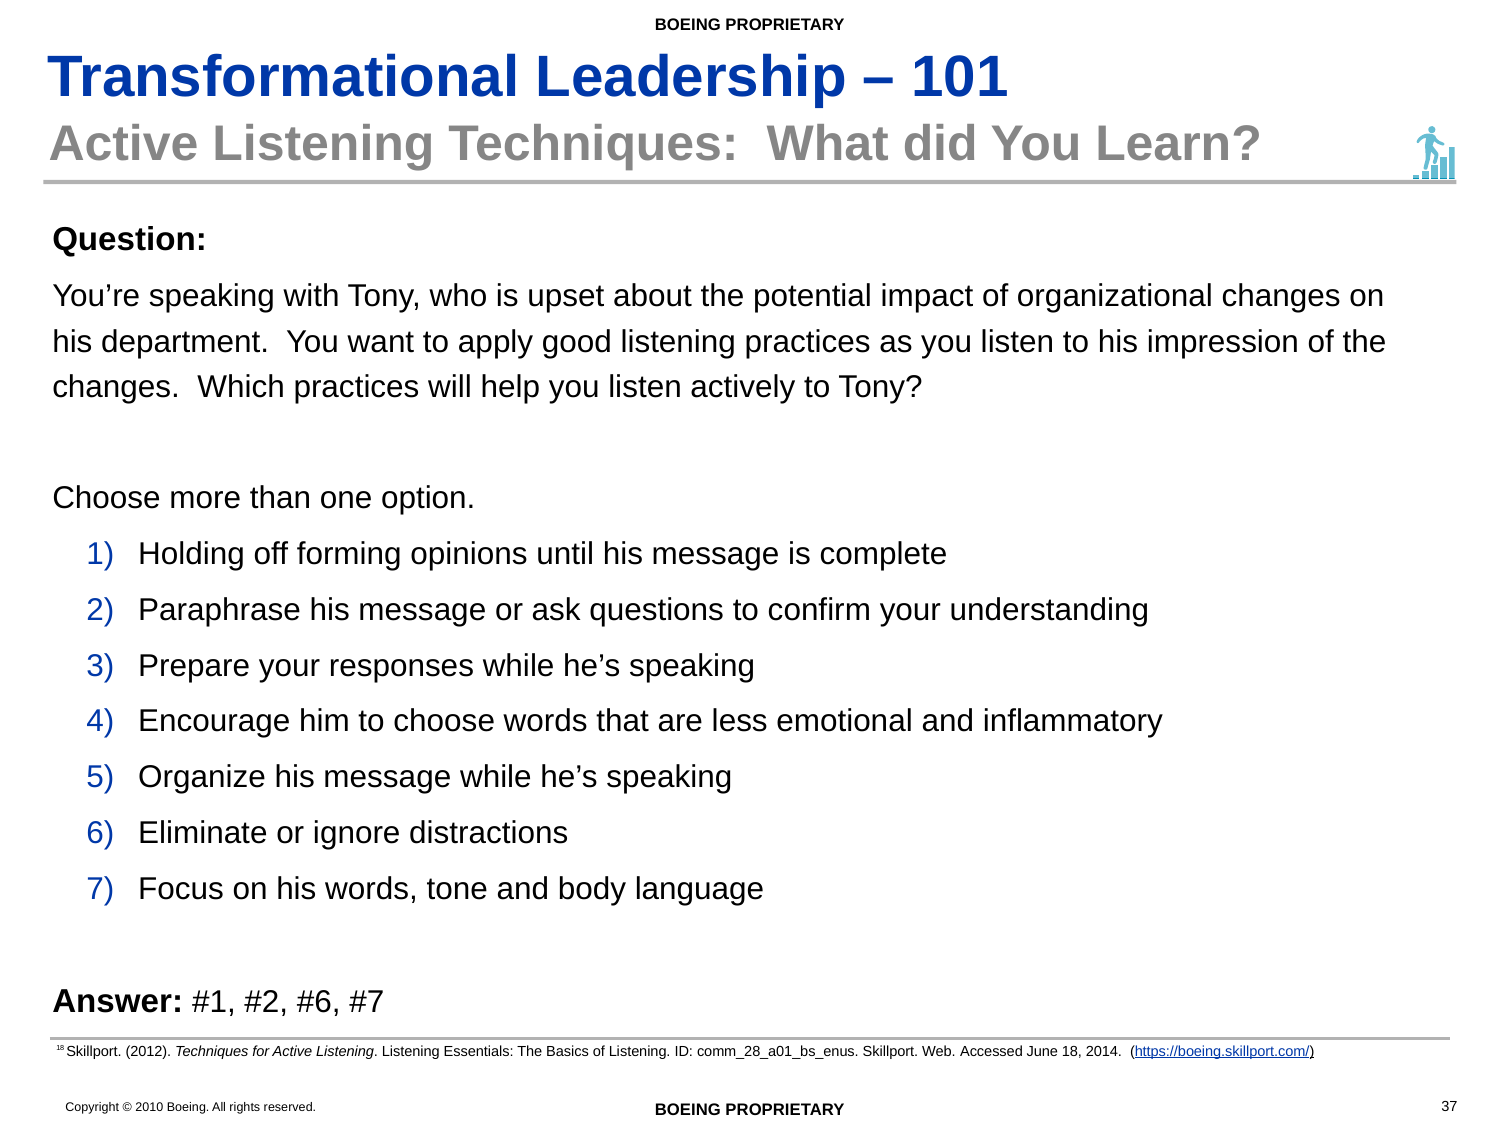

Active Listening Techniques:  What did You Learn?
Question:
You’re speaking with Tony, who is upset about the potential impact of organizational changes on his department.  You want to apply good listening practices as you listen to his impression of the changes.  Which practices will help you listen actively to Tony?

Choose more than one option.
Holding off forming opinions until his message is complete
Paraphrase his message or ask questions to confirm your understanding
Prepare your responses while he’s speaking
Encourage him to choose words that are less emotional and inflammatory
Organize his message while he’s speaking
Eliminate or ignore distractions
Focus on his words, tone and body language

Answer: #1, #2, #6, #7
18 Skillport. (2012). Techniques for Active Listening. Listening Essentials: The Basics of Listening. ID: comm_28_a01_bs_enus. Skillport. Web. Accessed June 18, 2014.  (https://boeing.skillport.com/)
37